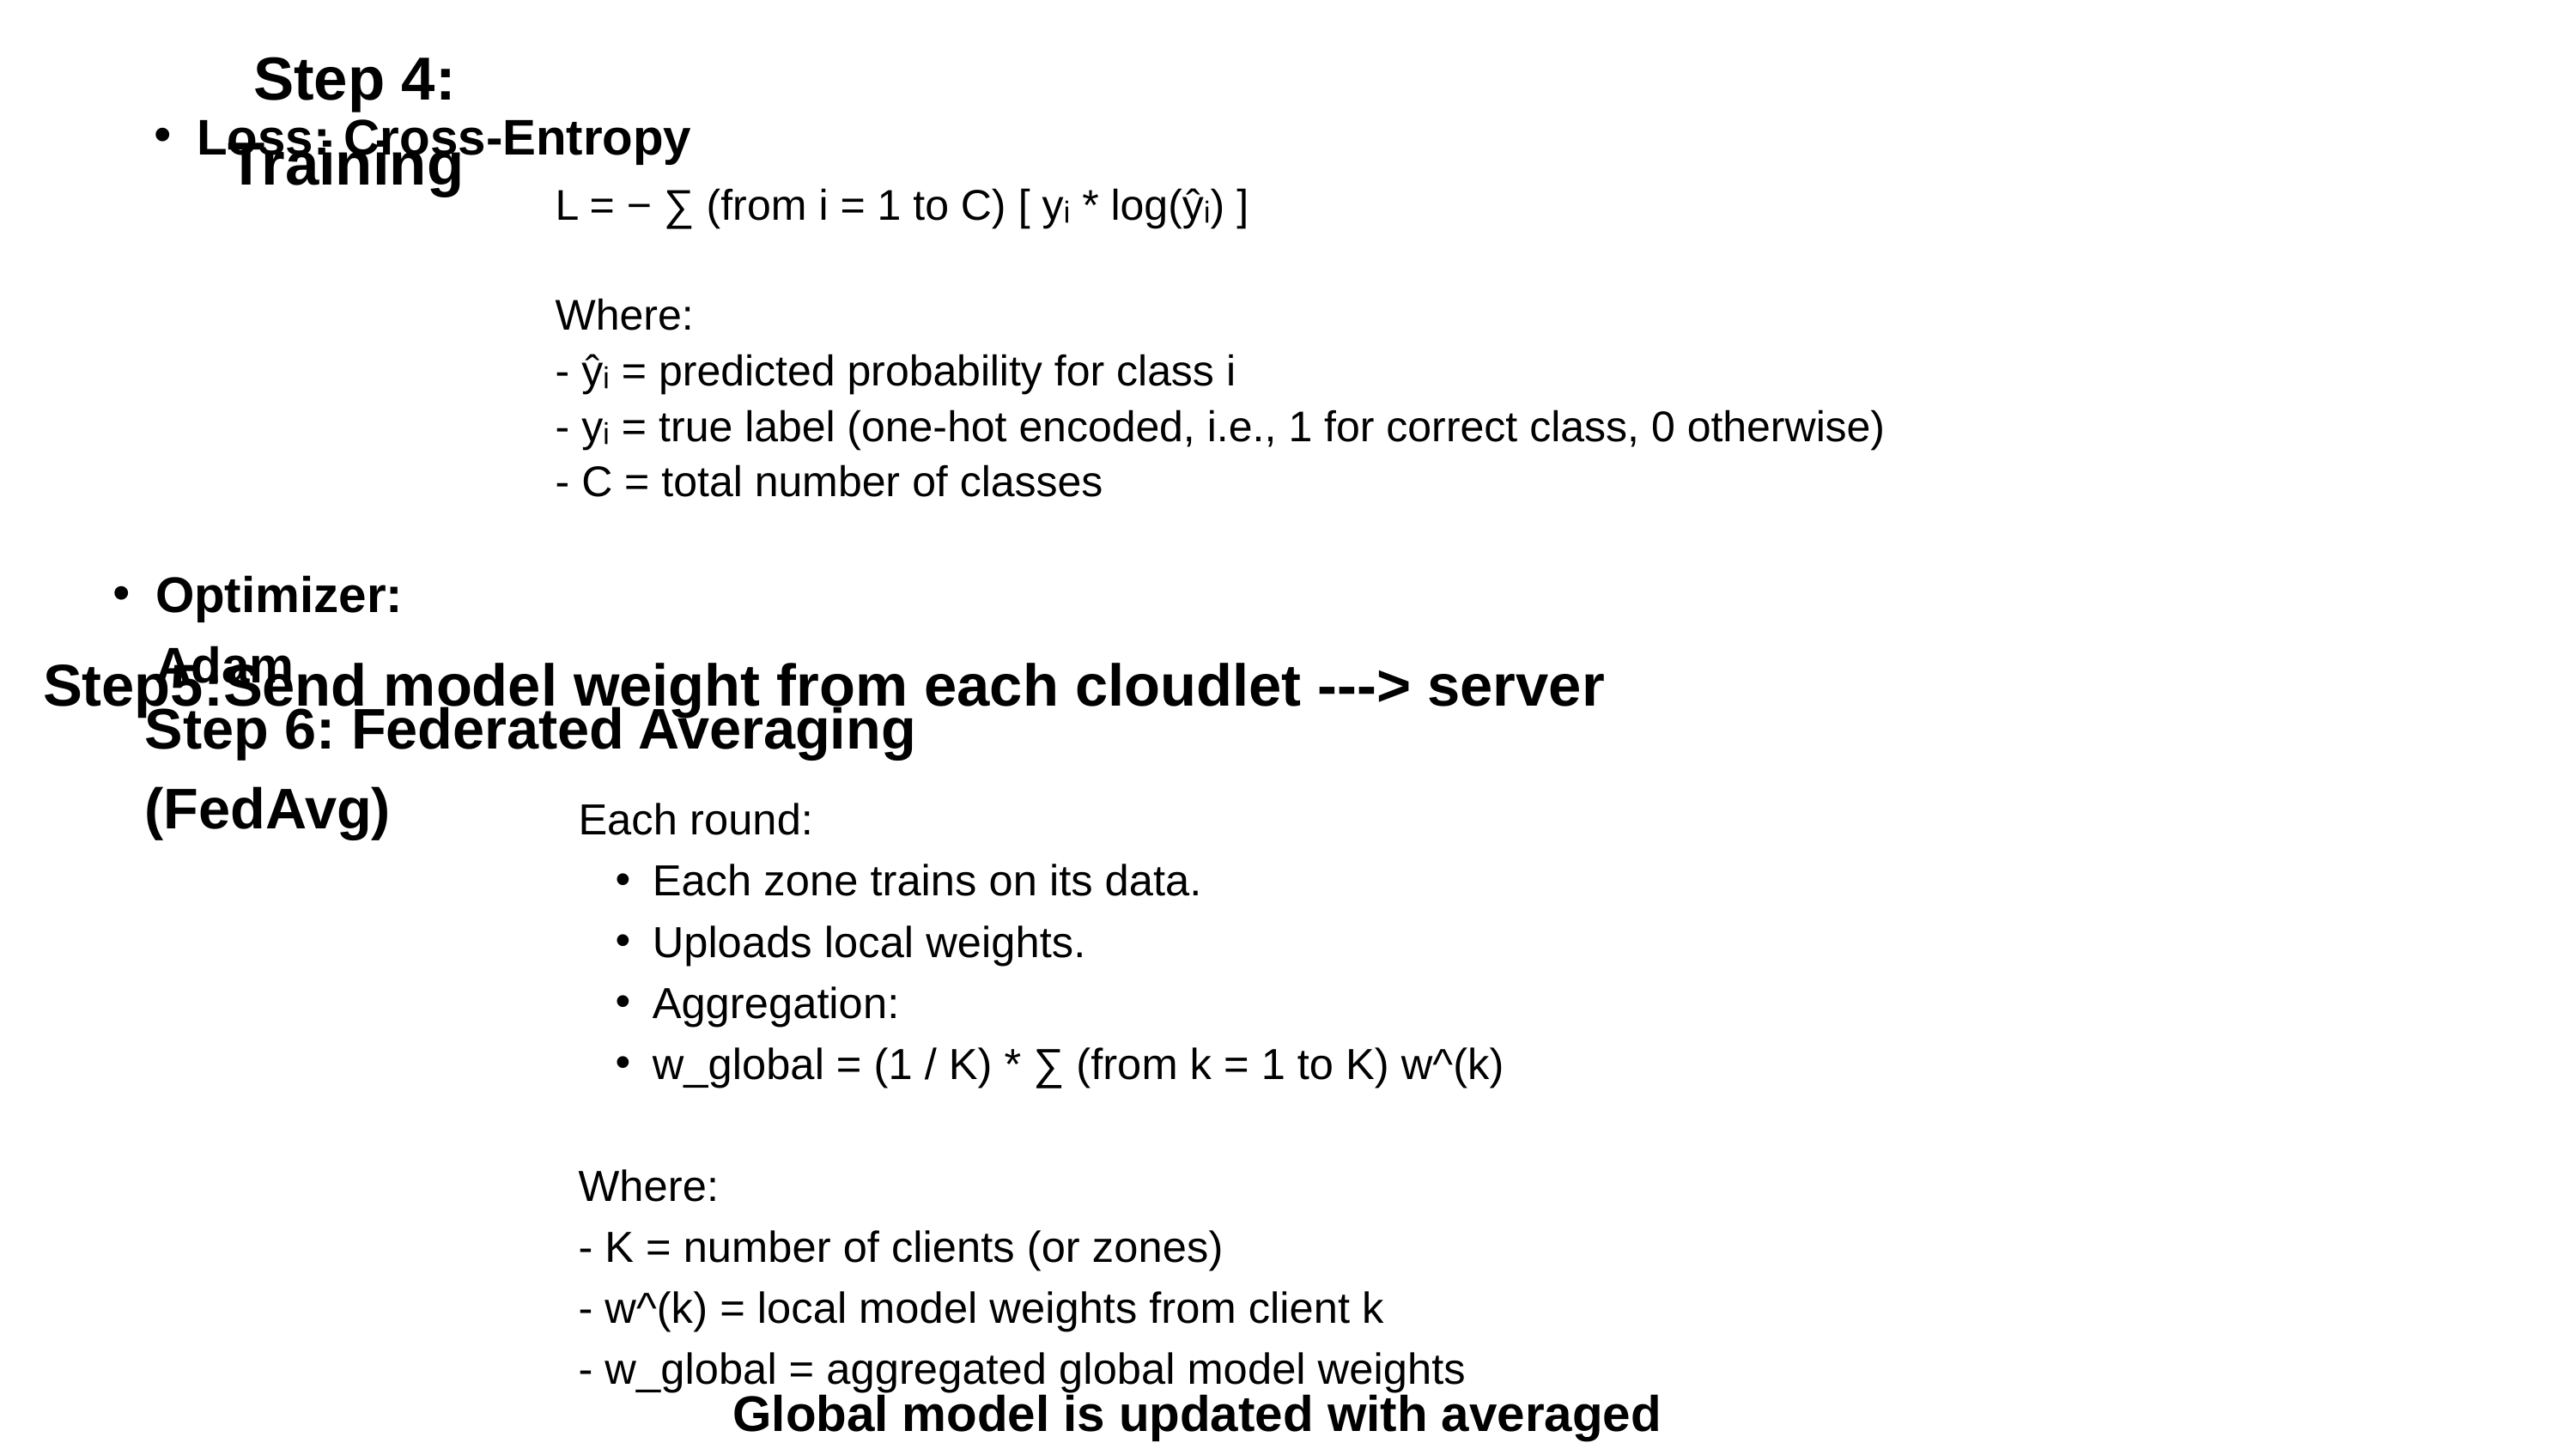

Step 4: Training
Loss: Cross-Entropy

L = − ∑ (from i = 1 to C) [ yᵢ * log(ŷᵢ) ]

Where:
- ŷᵢ = predicted probability for class i
- yᵢ = true label (one-hot encoded, i.e., 1 for correct class, 0 otherwise)
- C = total number of classes

Optimizer: Adam

Step5:Send model weight from each cloudlet ---> server
Step 6: Federated Averaging (FedAvg)

Each round:
Each zone trains on its data.
Uploads local weights.
Aggregation:
w_global = (1 / K) * ∑ (from k = 1 to K) w^(k)

Where:
- K = number of clients (or zones)
- w^(k) = local model weights from client k
- w_global = aggregated global model weights

Global model is updated with averaged weights.